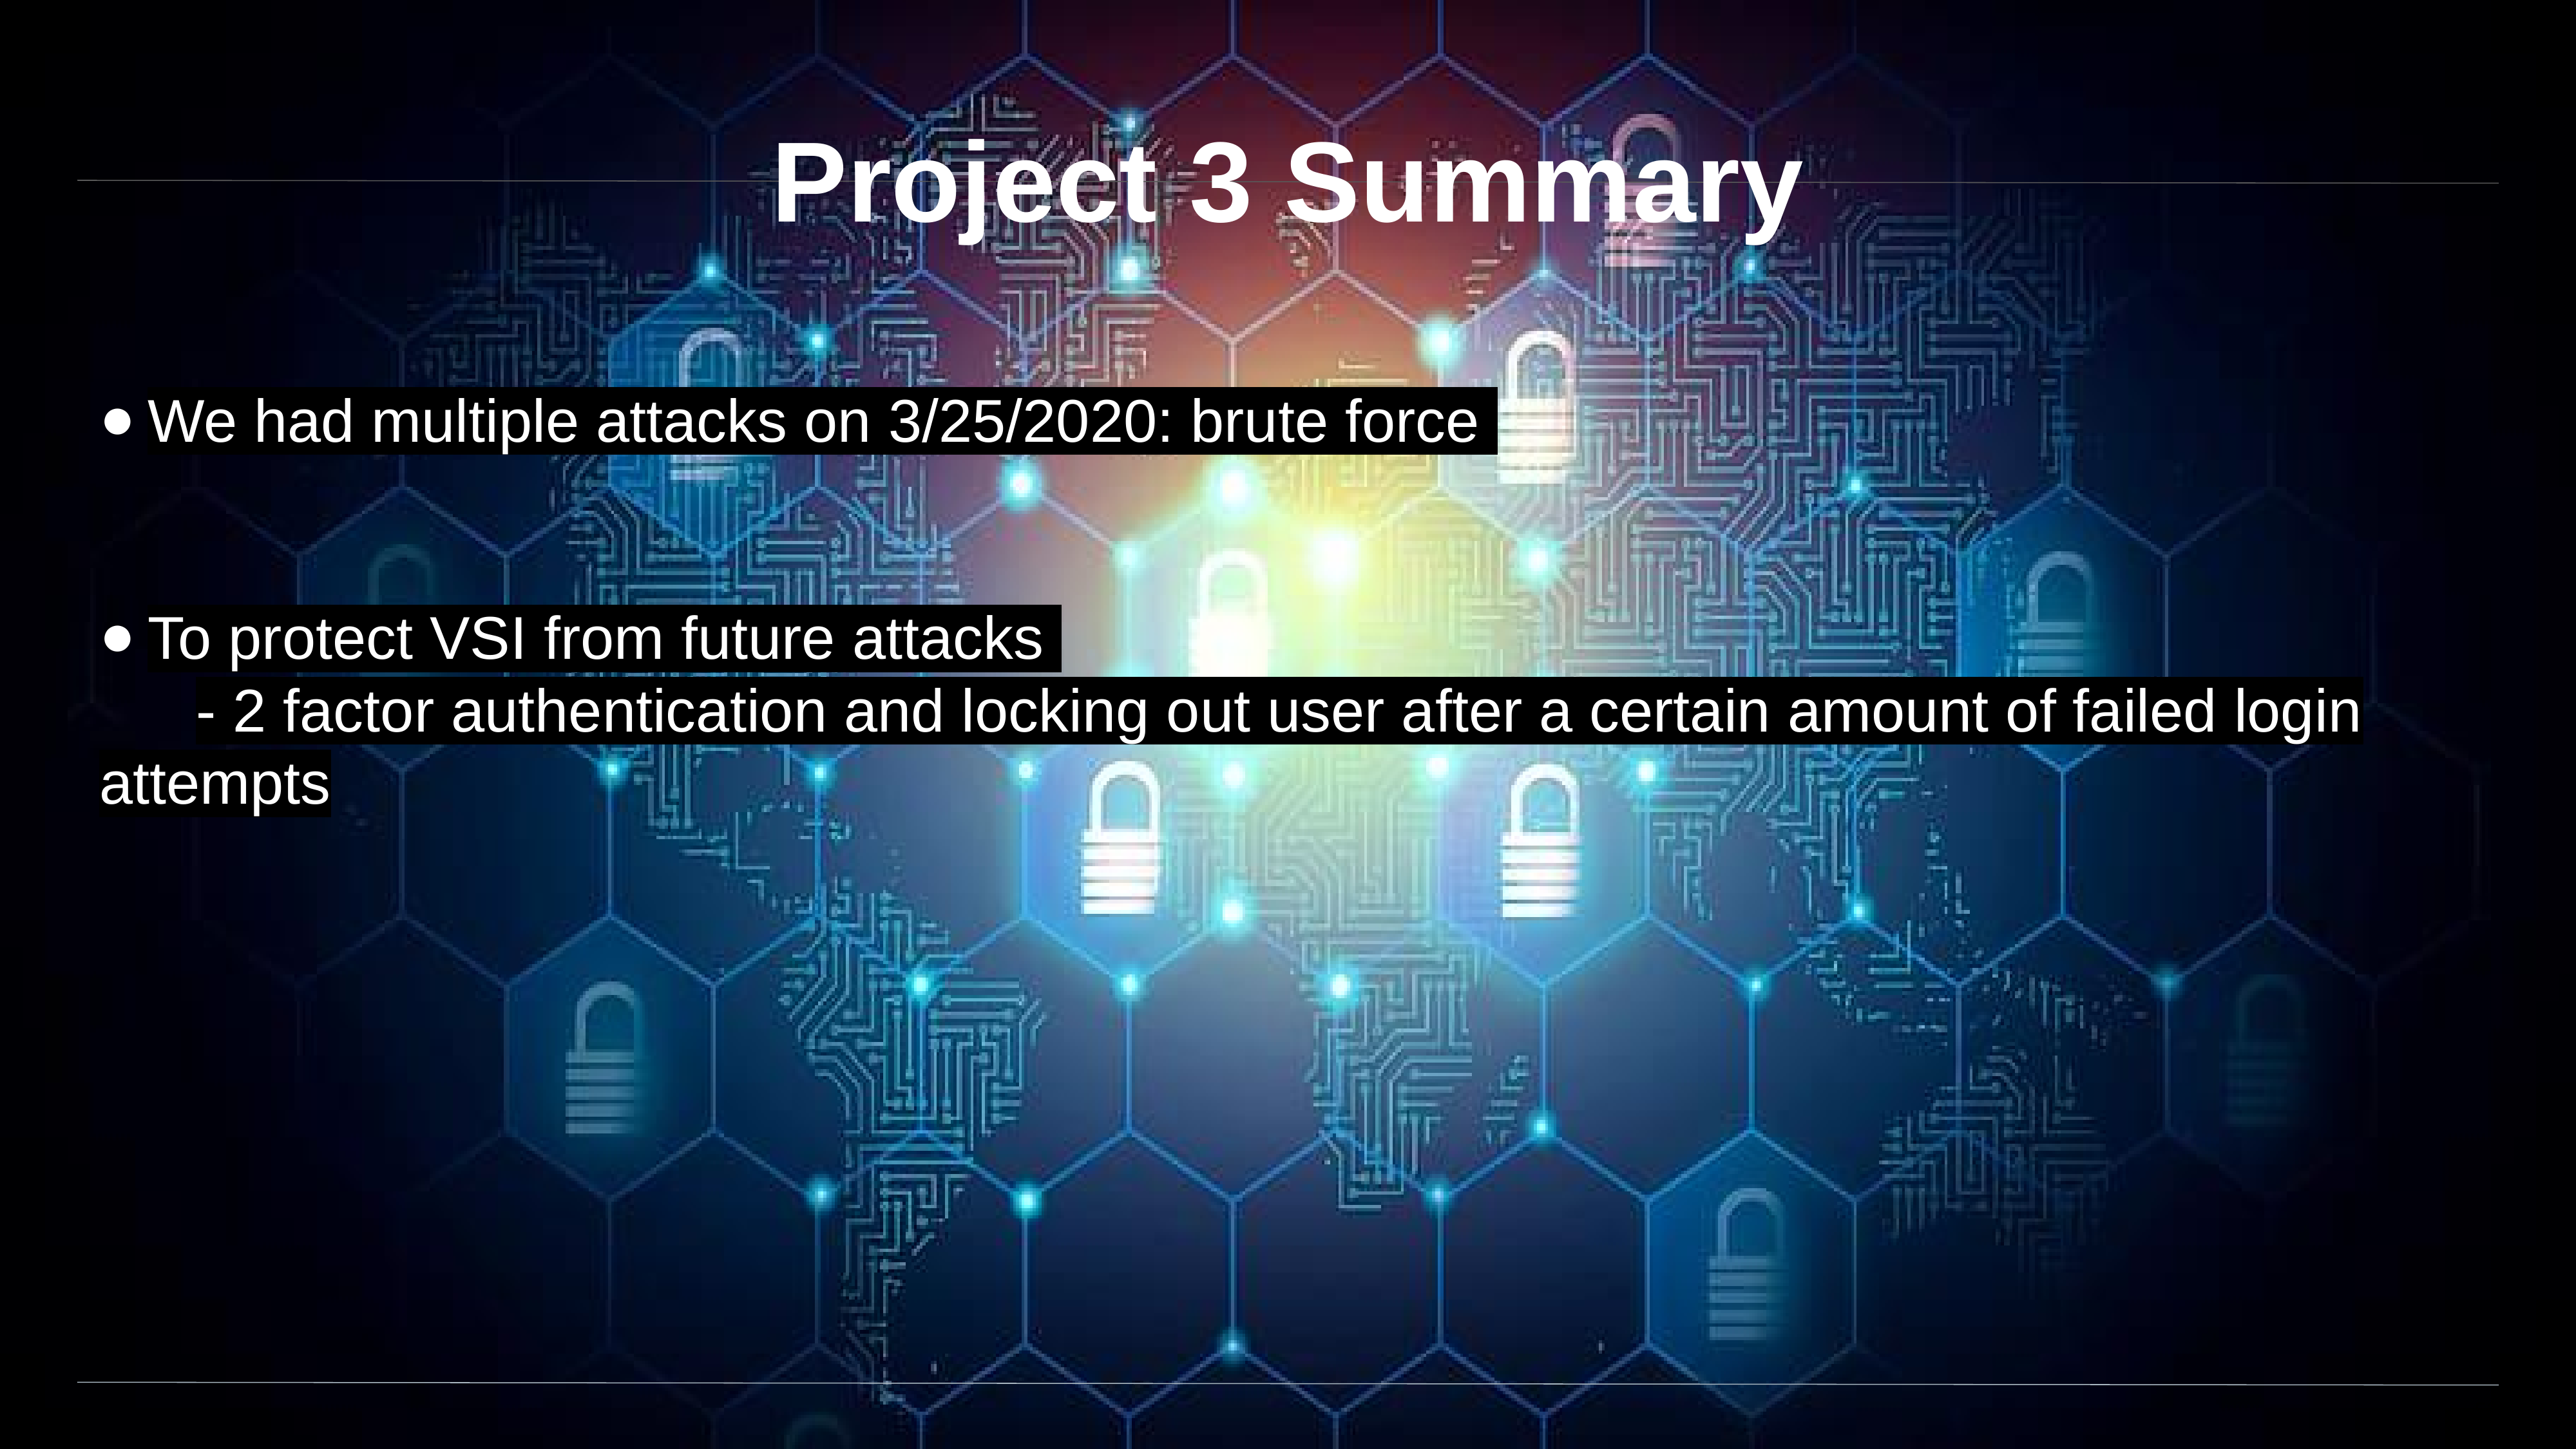

# Project 3 Summary

We had multiple attacks on 3/25/2020: brute force

To protect VSI from future attacks
	- 2 factor authentication and locking out user after a certain amount of failed login attempts

52